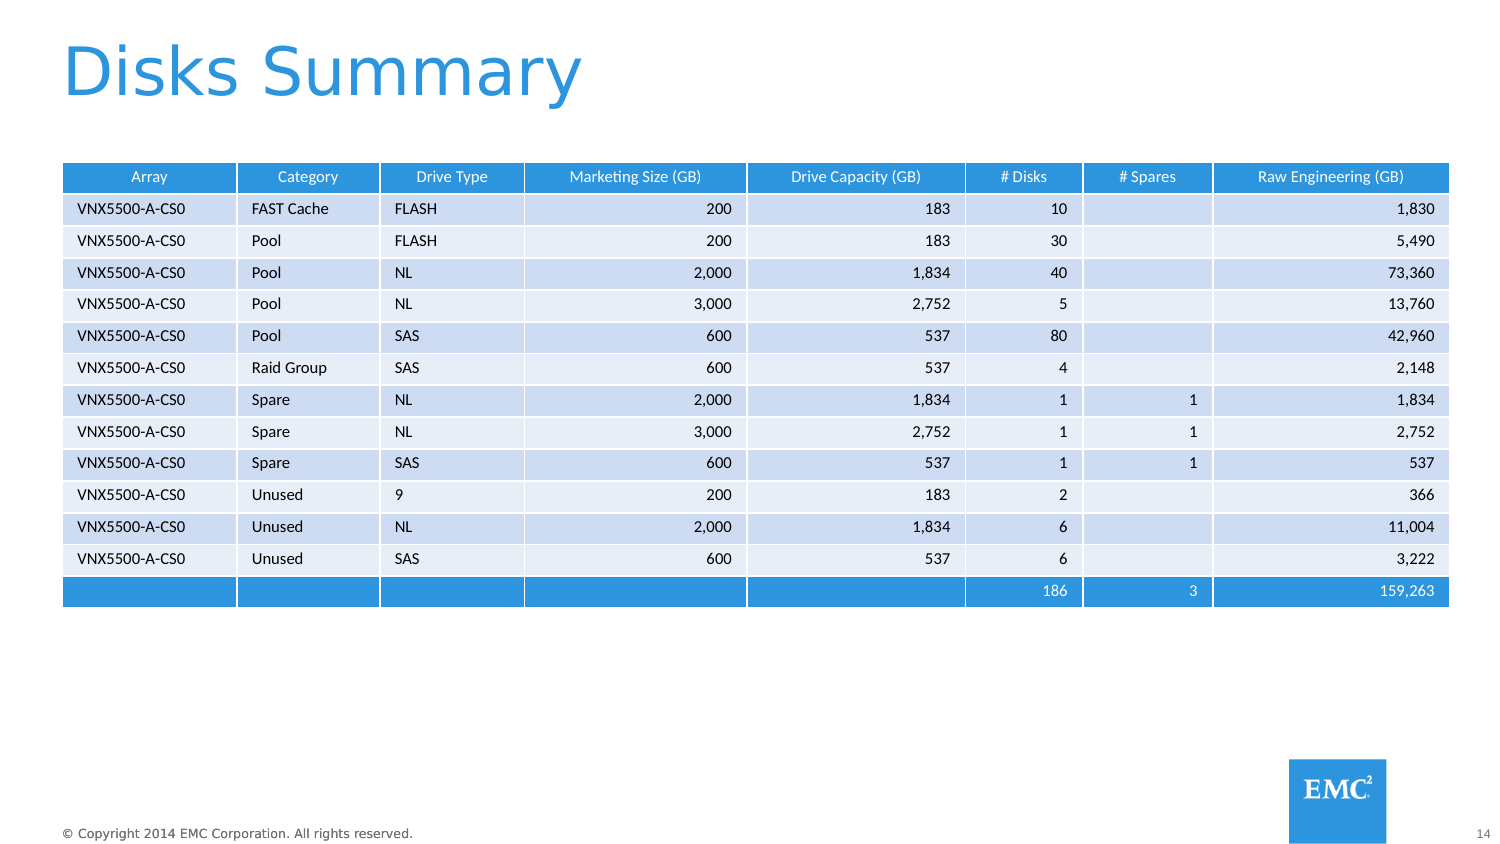

# Disks Summary
| Array | Category | Drive Type | Marketing Size (GB) | Drive Capacity (GB) | # Disks | # Spares | Raw Engineering (GB) |
| --- | --- | --- | --- | --- | --- | --- | --- |
| VNX5500-A-CS0 | FAST Cache | FLASH | 200 | 183 | 10 |  | 1,830 |
| VNX5500-A-CS0 | Pool | FLASH | 200 | 183 | 30 |  | 5,490 |
| VNX5500-A-CS0 | Pool | NL | 2,000 | 1,834 | 40 |  | 73,360 |
| VNX5500-A-CS0 | Pool | NL | 3,000 | 2,752 | 5 |  | 13,760 |
| VNX5500-A-CS0 | Pool | SAS | 600 | 537 | 80 |  | 42,960 |
| VNX5500-A-CS0 | Raid Group | SAS | 600 | 537 | 4 |  | 2,148 |
| VNX5500-A-CS0 | Spare | NL | 2,000 | 1,834 | 1 | 1 | 1,834 |
| VNX5500-A-CS0 | Spare | NL | 3,000 | 2,752 | 1 | 1 | 2,752 |
| VNX5500-A-CS0 | Spare | SAS | 600 | 537 | 1 | 1 | 537 |
| VNX5500-A-CS0 | Unused | 9 | 200 | 183 | 2 |  | 366 |
| VNX5500-A-CS0 | Unused | NL | 2,000 | 1,834 | 6 |  | 11,004 |
| VNX5500-A-CS0 | Unused | SAS | 600 | 537 | 6 |  | 3,222 |
|  |  |  |  |  | 186 | 3 | 159,263 |